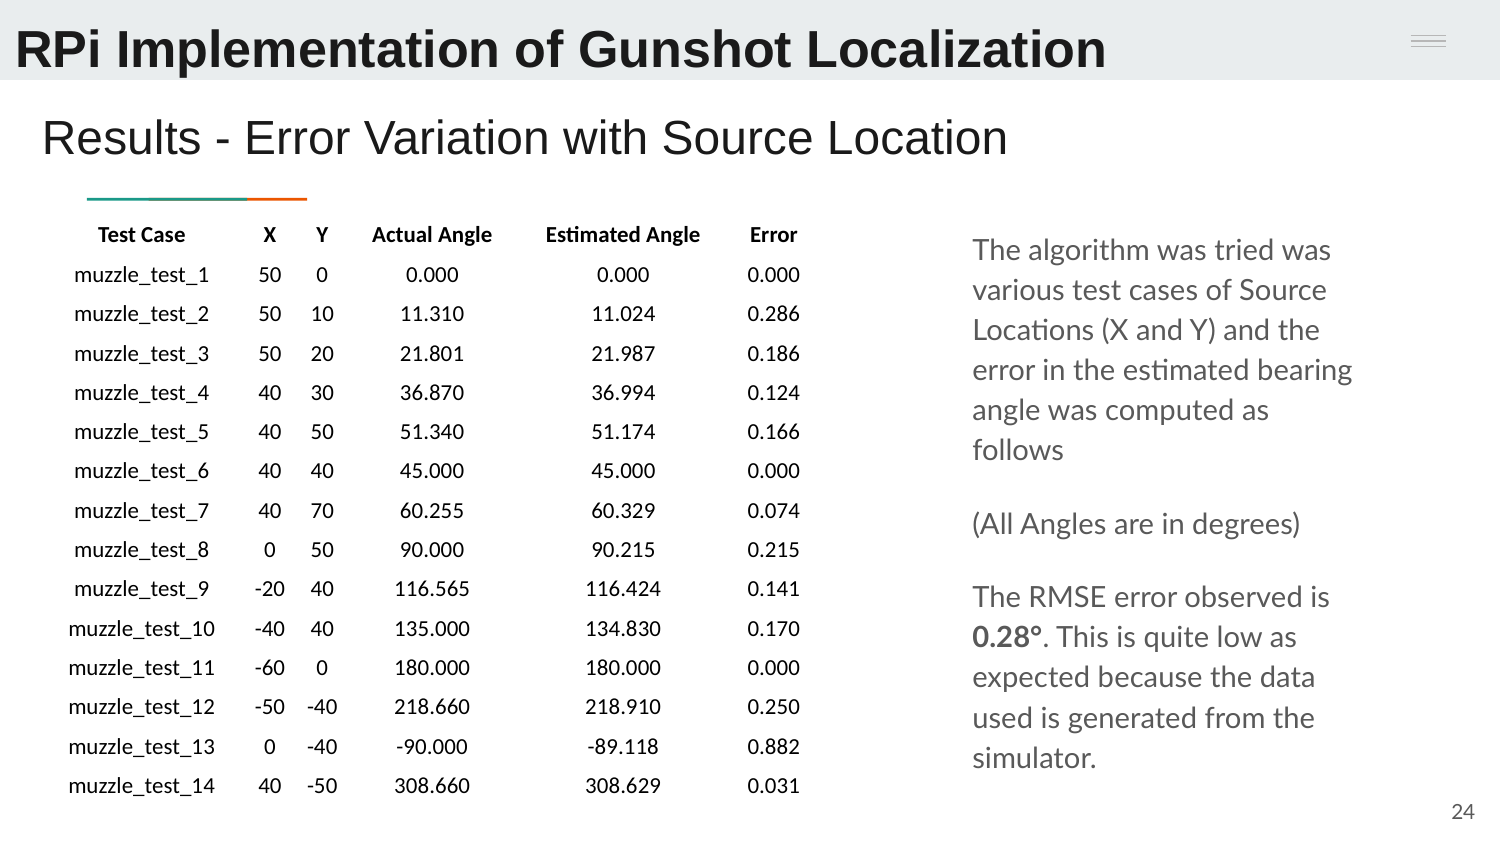

# RPi Implementation of Gunshot Localization

Results - Error Variation with Source Location

The algorithm was tried was various test cases of Source Locations (X and Y) and the error in the estimated bearing angle was computed as follows
(All Angles are in degrees)
The RMSE error observed is 0.28°. This is quite low as expected because the data used is generated from the simulator.

| Test Case | X | Y | Actual Angle | Estimated Angle | Error |
| --- | --- | --- | --- | --- | --- |
| muzzle\_test\_1 | 50 | 0 | 0.000 | 0.000 | 0.000 |
| muzzle\_test\_2 | 50 | 10 | 11.310 | 11.024 | 0.286 |
| muzzle\_test\_3 | 50 | 20 | 21.801 | 21.987 | 0.186 |
| muzzle\_test\_4 | 40 | 30 | 36.870 | 36.994 | 0.124 |
| muzzle\_test\_5 | 40 | 50 | 51.340 | 51.174 | 0.166 |
| muzzle\_test\_6 | 40 | 40 | 45.000 | 45.000 | 0.000 |
| muzzle\_test\_7 | 40 | 70 | 60.255 | 60.329 | 0.074 |
| muzzle\_test\_8 | 0 | 50 | 90.000 | 90.215 | 0.215 |
| muzzle\_test\_9 | -20 | 40 | 116.565 | 116.424 | 0.141 |
| muzzle\_test\_10 | -40 | 40 | 135.000 | 134.830 | 0.170 |
| muzzle\_test\_11 | -60 | 0 | 180.000 | 180.000 | 0.000 |
| muzzle\_test\_12 | -50 | -40 | 218.660 | 218.910 | 0.250 |
| muzzle\_test\_13 | 0 | -40 | -90.000 | -89.118 | 0.882 |
| muzzle\_test\_14 | 40 | -50 | 308.660 | 308.629 | 0.031 |
24